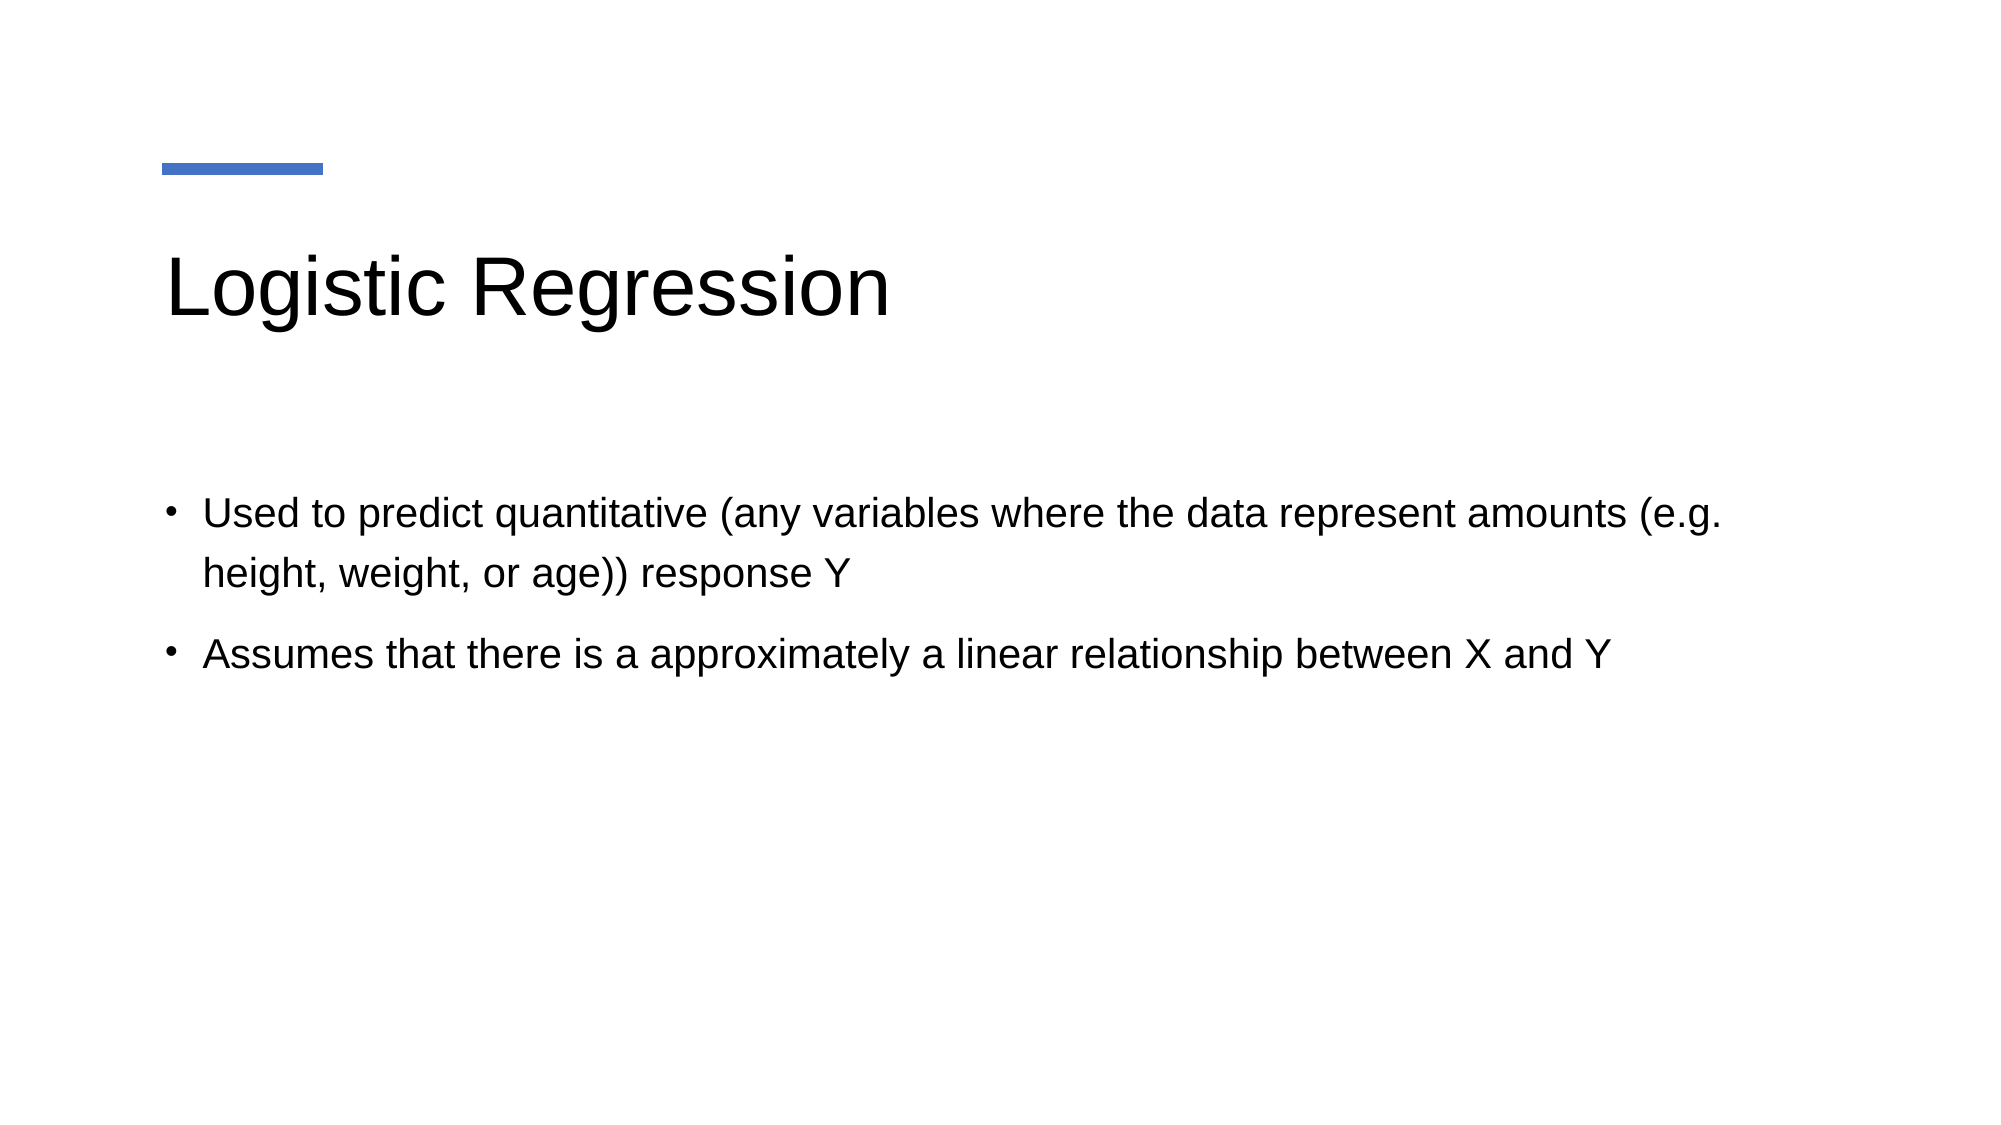

# Logistic Regression
Used to predict quantitative (any variables where the data represent amounts (e.g. height, weight, or age)) response Y
Assumes that there is a approximately a linear relationship between X and Y